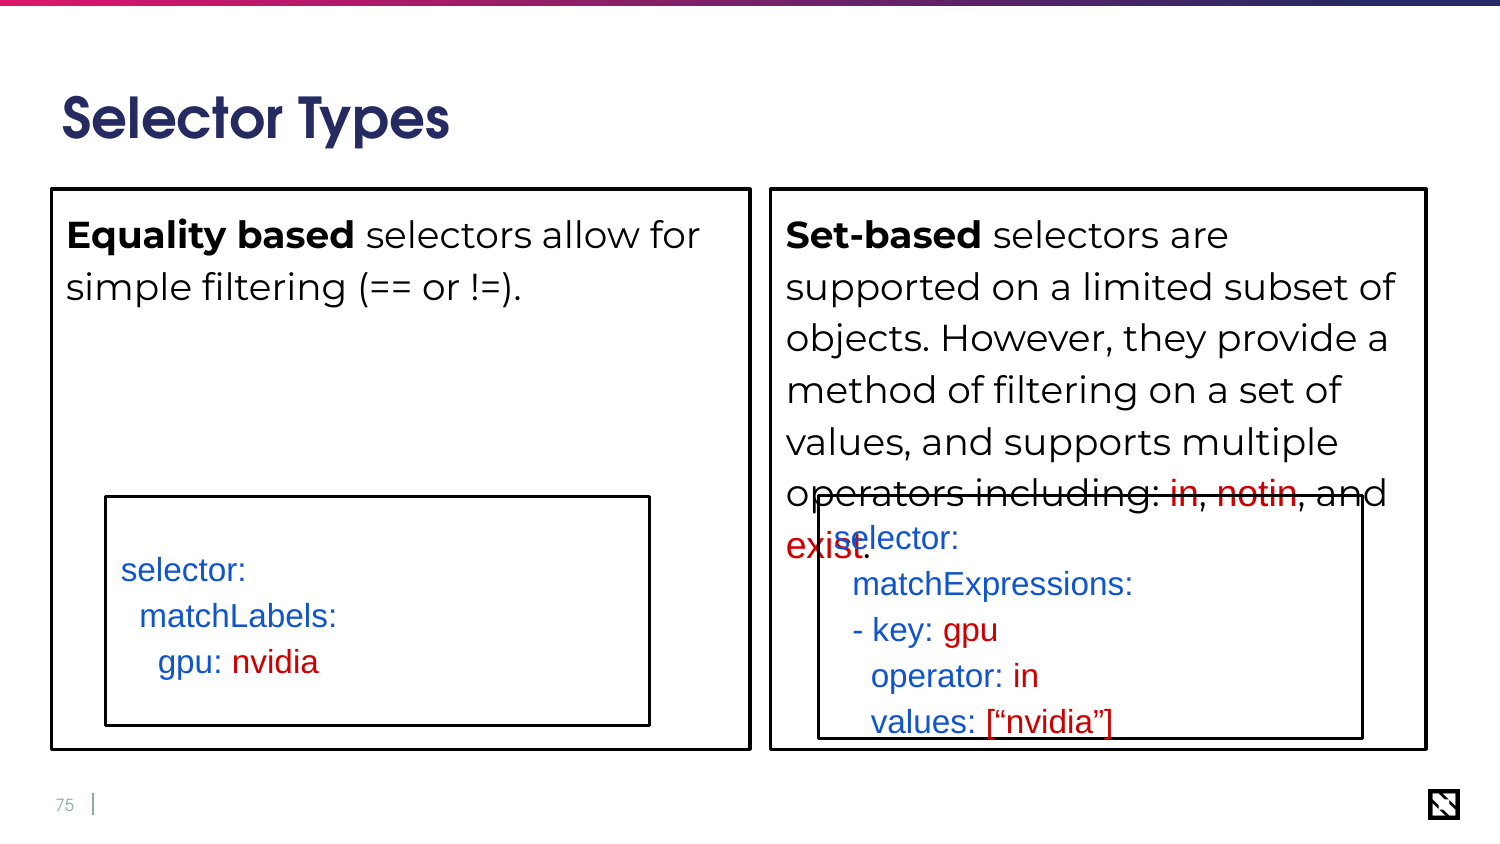

# Selector Types
Equality based selectors allow for simple filtering (== or !=).
Set-based selectors are supported on a limited subset of objects. However, they provide a method of filtering on a set of values, and supports multiple operators including: in, notin, and exist.
selector:
  matchExpressions:
  - key: gpu
    operator: in
    values: [“nvidia”]

selector:
  matchLabels:
    gpu: nvidia